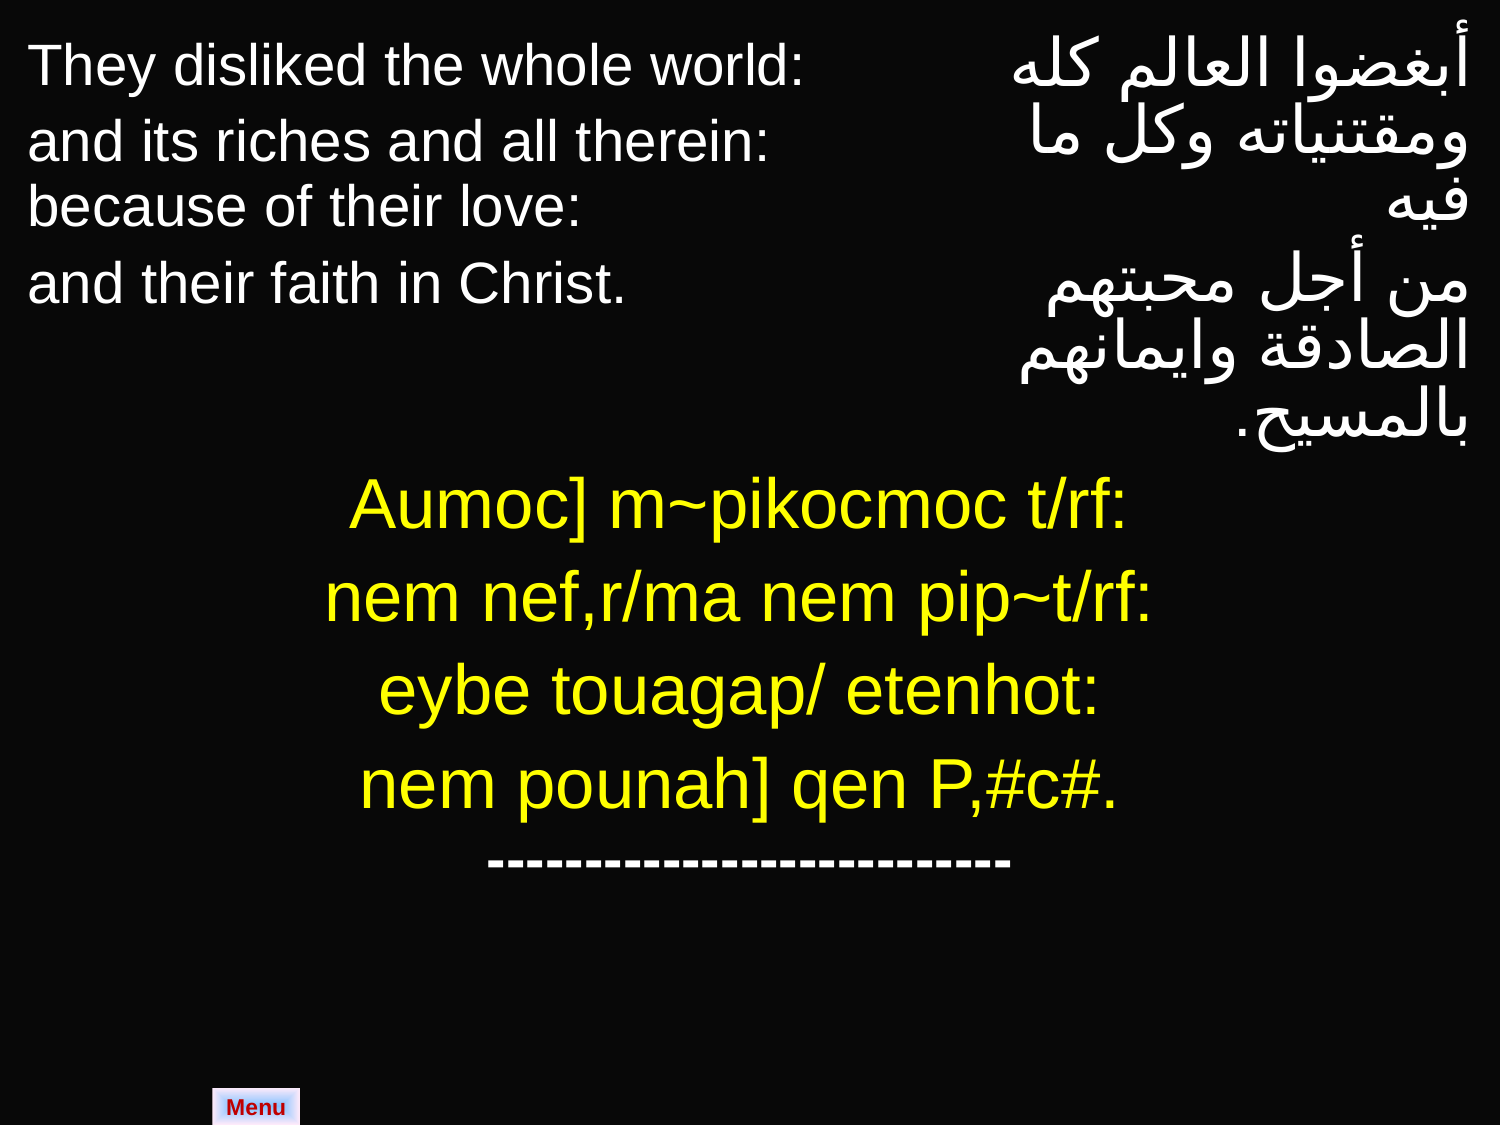

| They disliked the whole world: and its riches and all therein: because of their love: and their faith in Christ. | أبغضوا العالم كله ومقتنياته وكل ما فيه من أجل محبتهم الصادقة وايمانهم بالمسيح. |
| --- | --- |
| Aumoc] m~pikocmoc t/rf: nem nef,r/ma nem pip~t/rf: eybe touagap/ etenhot: nem pounah] qen P,#c#. |  |
| --------------------------- |  |
Menu